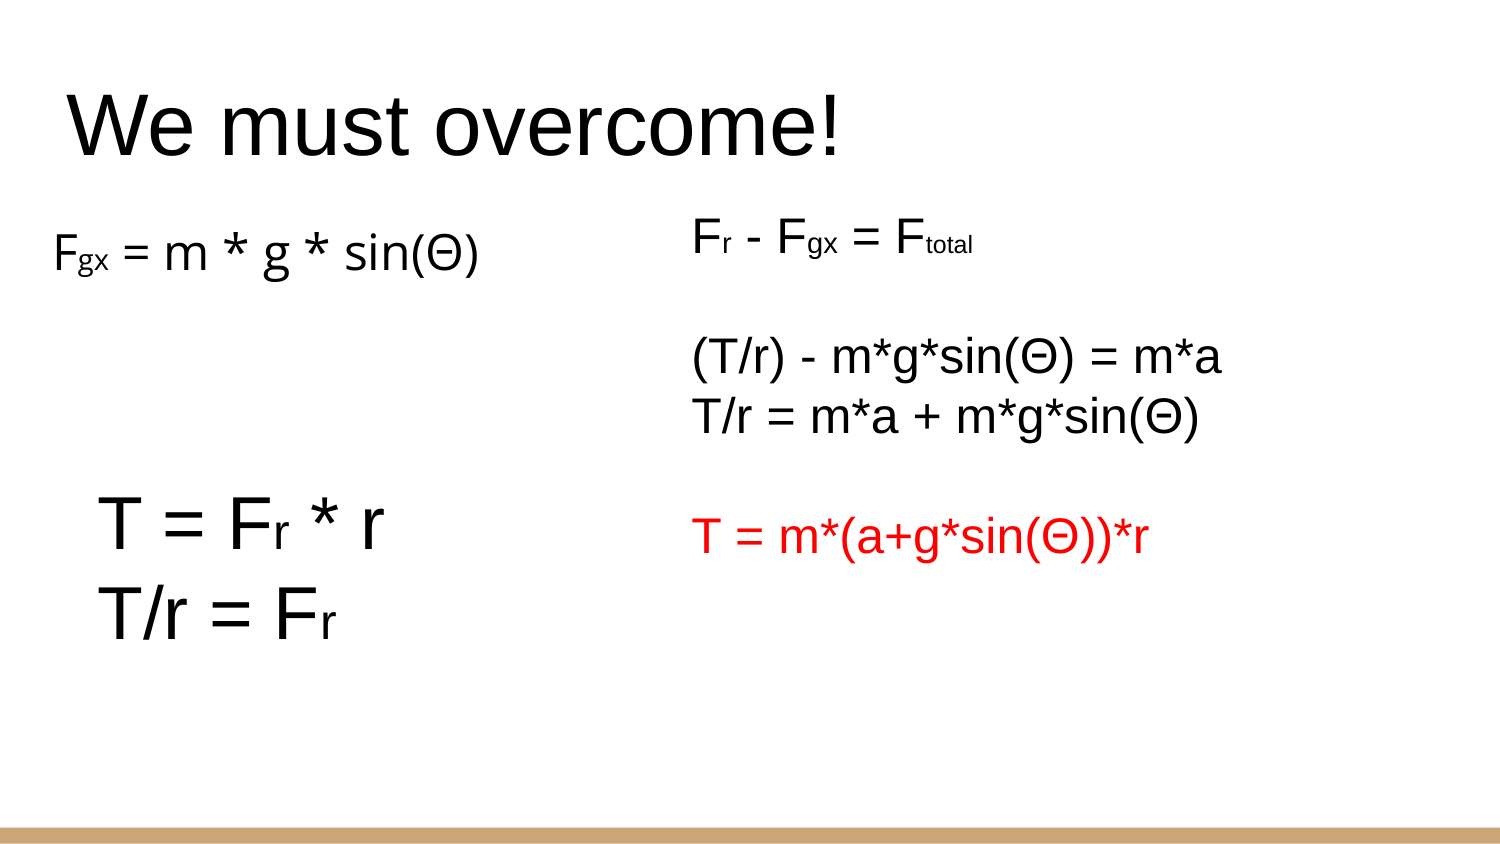

# We must overcome!
Fr - Fgx = Ftotal

(T/r) - m*g*sin(Θ) = m*a
T/r = m*a + m*g*sin(Θ)

T = m*(a+g*sin(Θ))*r
Fgx = m * g * sin(Θ)

T = Fr * r
T/r = Fr